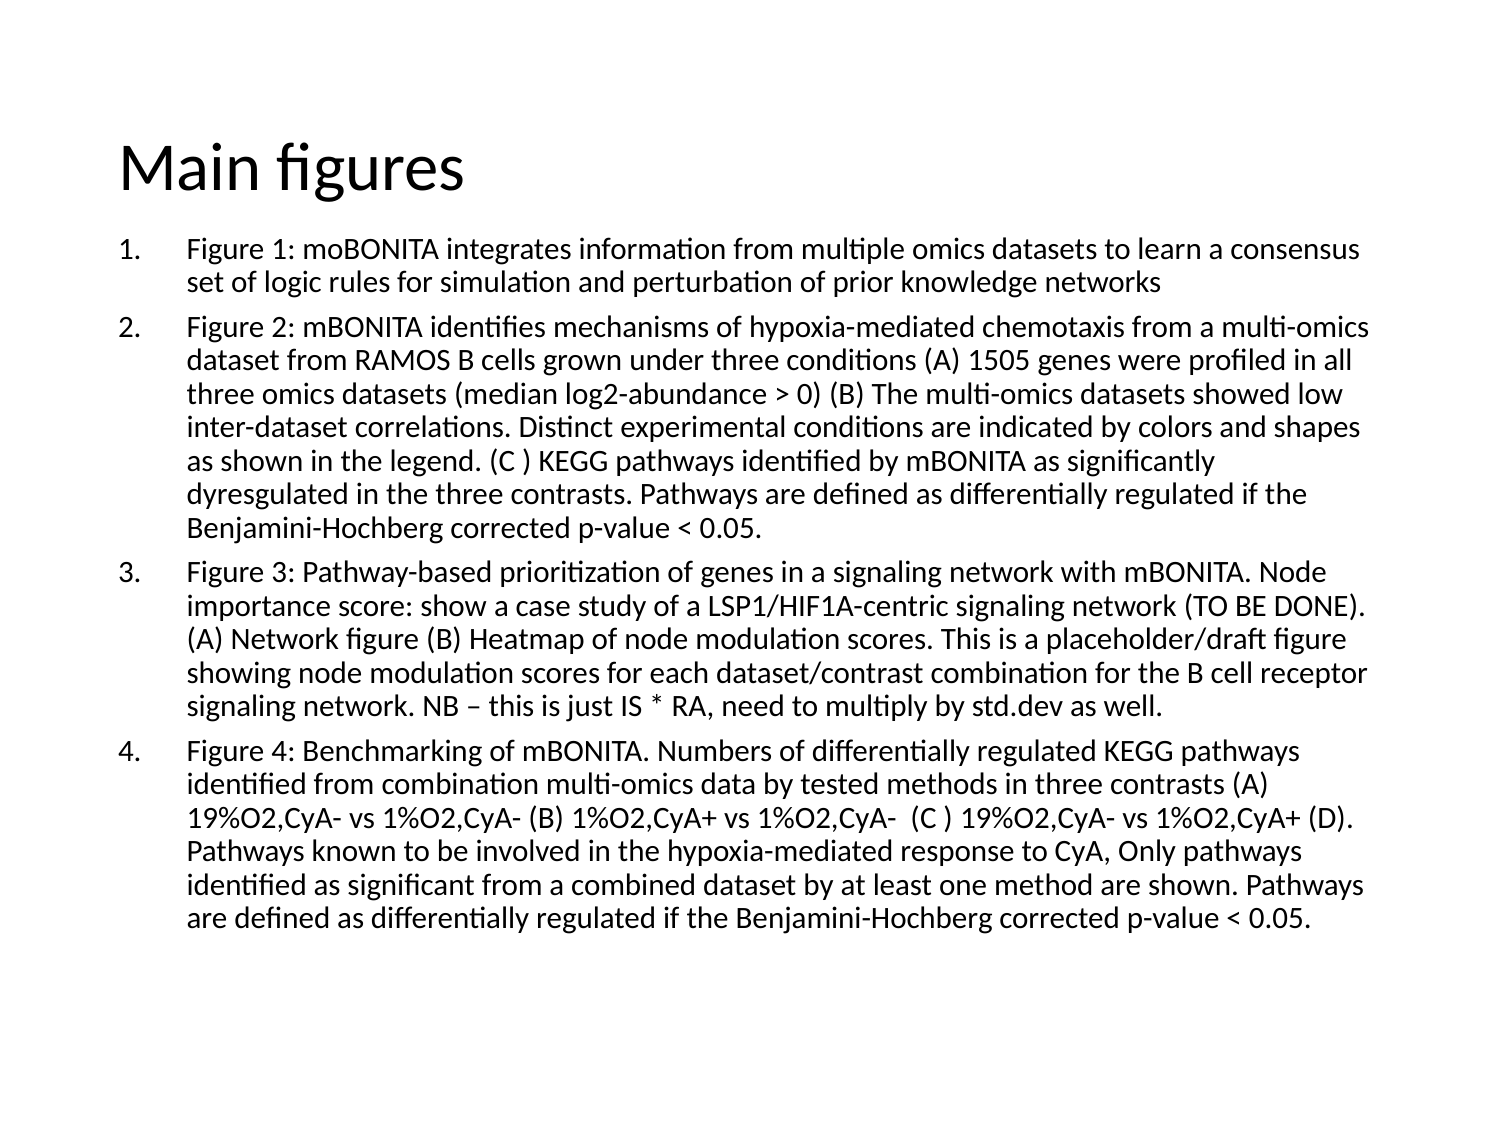

# Main figures
Figure 1: moBONITA integrates information from multiple omics datasets to learn a consensus set of logic rules for simulation and perturbation of prior knowledge networks
Figure 2: mBONITA identifies mechanisms of hypoxia-mediated chemotaxis from a multi-omics dataset from RAMOS B cells grown under three conditions (A) 1505 genes were profiled in all three omics datasets (median log2-abundance > 0) (B) The multi-omics datasets showed low inter-dataset correlations. Distinct experimental conditions are indicated by colors and shapes as shown in the legend. (C ) KEGG pathways identified by mBONITA as significantly dyresgulated in the three contrasts. Pathways are defined as differentially regulated if the Benjamini-Hochberg corrected p-value < 0.05.
Figure 3: Pathway-based prioritization of genes in a signaling network with mBONITA. Node importance score: show a case study of a LSP1/HIF1A-centric signaling network (TO BE DONE). (A) Network figure (B) Heatmap of node modulation scores. This is a placeholder/draft figure showing node modulation scores for each dataset/contrast combination for the B cell receptor signaling network. NB – this is just IS * RA, need to multiply by std.dev as well.
Figure 4: Benchmarking of mBONITA. Numbers of differentially regulated KEGG pathways identified from combination multi-omics data by tested methods in three contrasts (A) 19%O2,CyA- vs 1%O2,CyA- (B) 1%O2,CyA+ vs 1%O2,CyA-  (C ) 19%O2,CyA- vs 1%O2,CyA+ (D). Pathways known to be involved in the hypoxia-mediated response to CyA, Only pathways identified as significant from a combined dataset by at least one method are shown. Pathways are defined as differentially regulated if the Benjamini-Hochberg corrected p-value < 0.05.